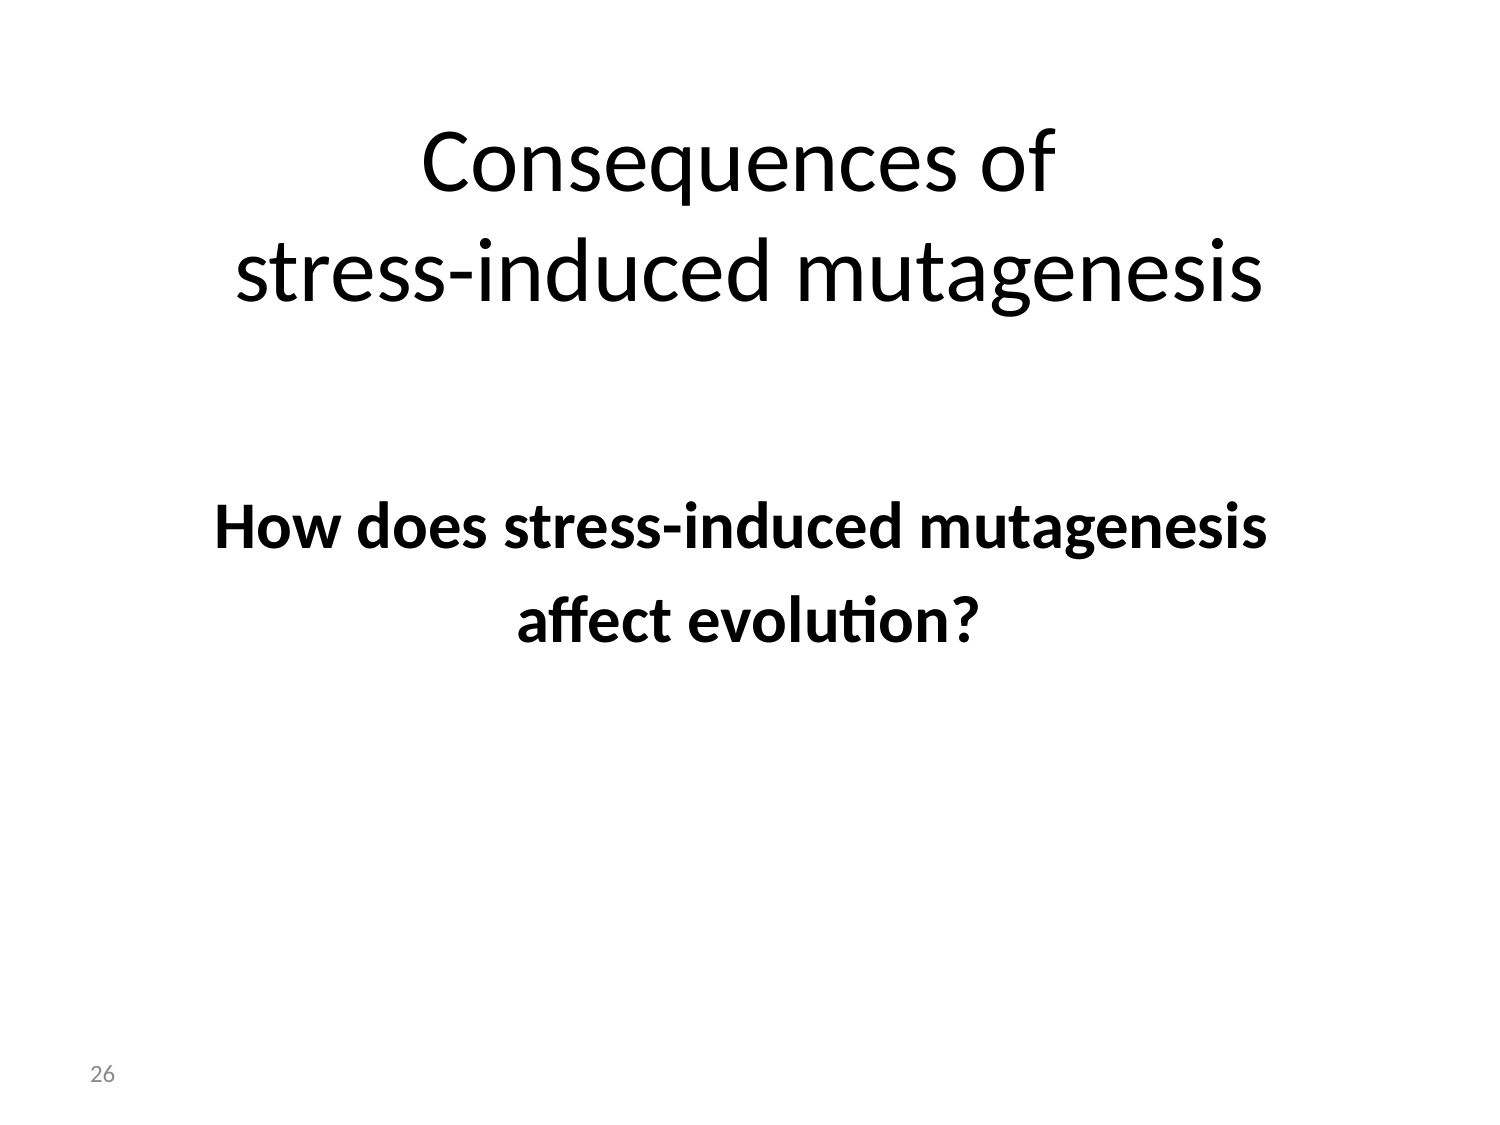

# Consequences of stress-induced mutagenesis

How does stress-induced mutagenesis
affect evolution?
26